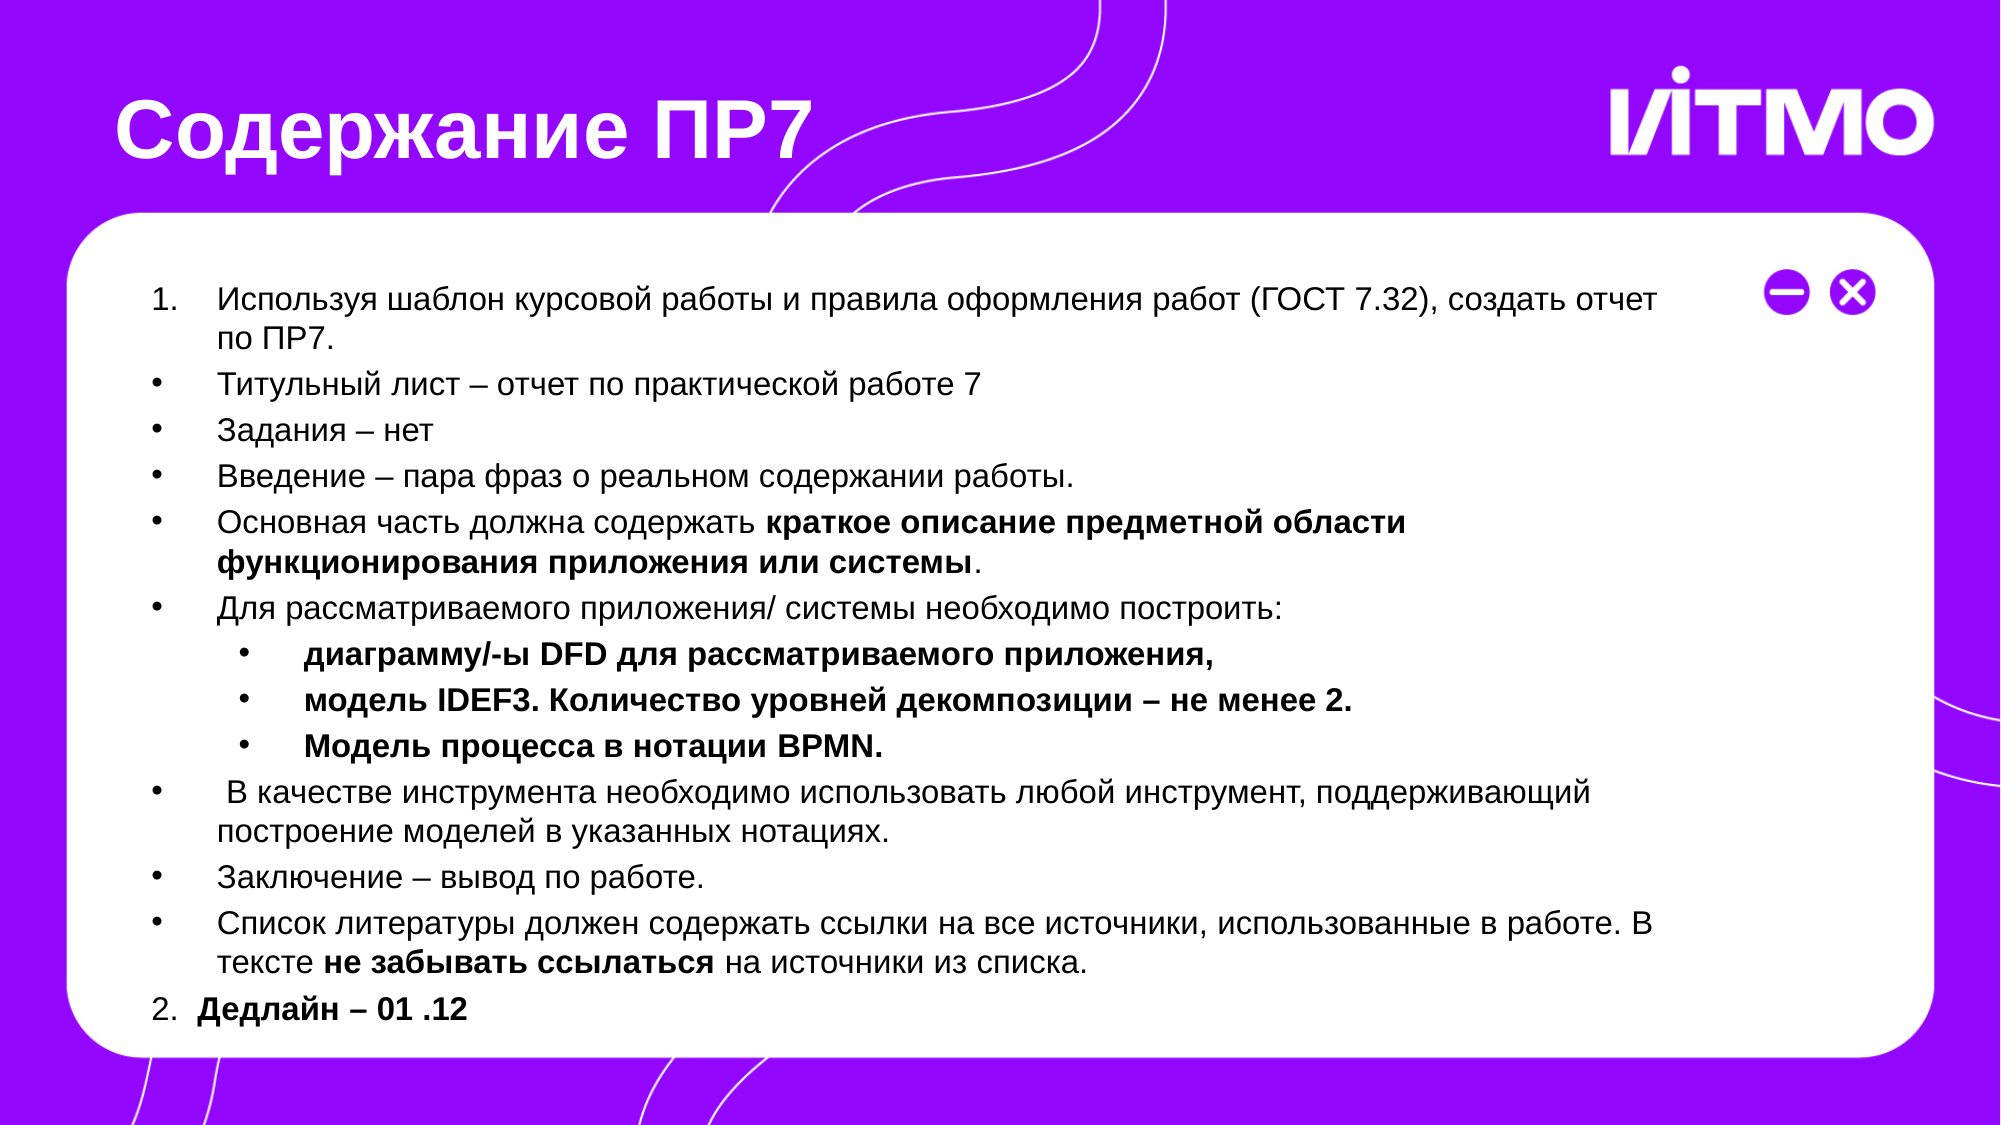

# Содержание ПР7
Используя шаблон курсовой работы и правила оформления работ (ГОСТ 7.32), создать отчет по ПР7.
Титульный лист – отчет по практической работе 7
Задания – нет
Введение – пара фраз о реальном содержании работы.
Основная часть должна содержать краткое описание предметной области функционирования приложения или системы.
Для рассматриваемого приложения/ системы необходимо построить:
диаграмму/-ы DFD для рассматриваемого приложения,
модель IDEF3. Количество уровней декомпозиции – не менее 2.
Модель процесса в нотации BPMN.
 В качестве инструмента необходимо использовать любой инструмент, поддерживающий построение моделей в указанных нотациях.
Заключение – вывод по работе.
Список литературы должен содержать ссылки на все источники, использованные в работе. В тексте не забывать ссылаться на источники из списка.
2.  Дедлайн – 01 .12